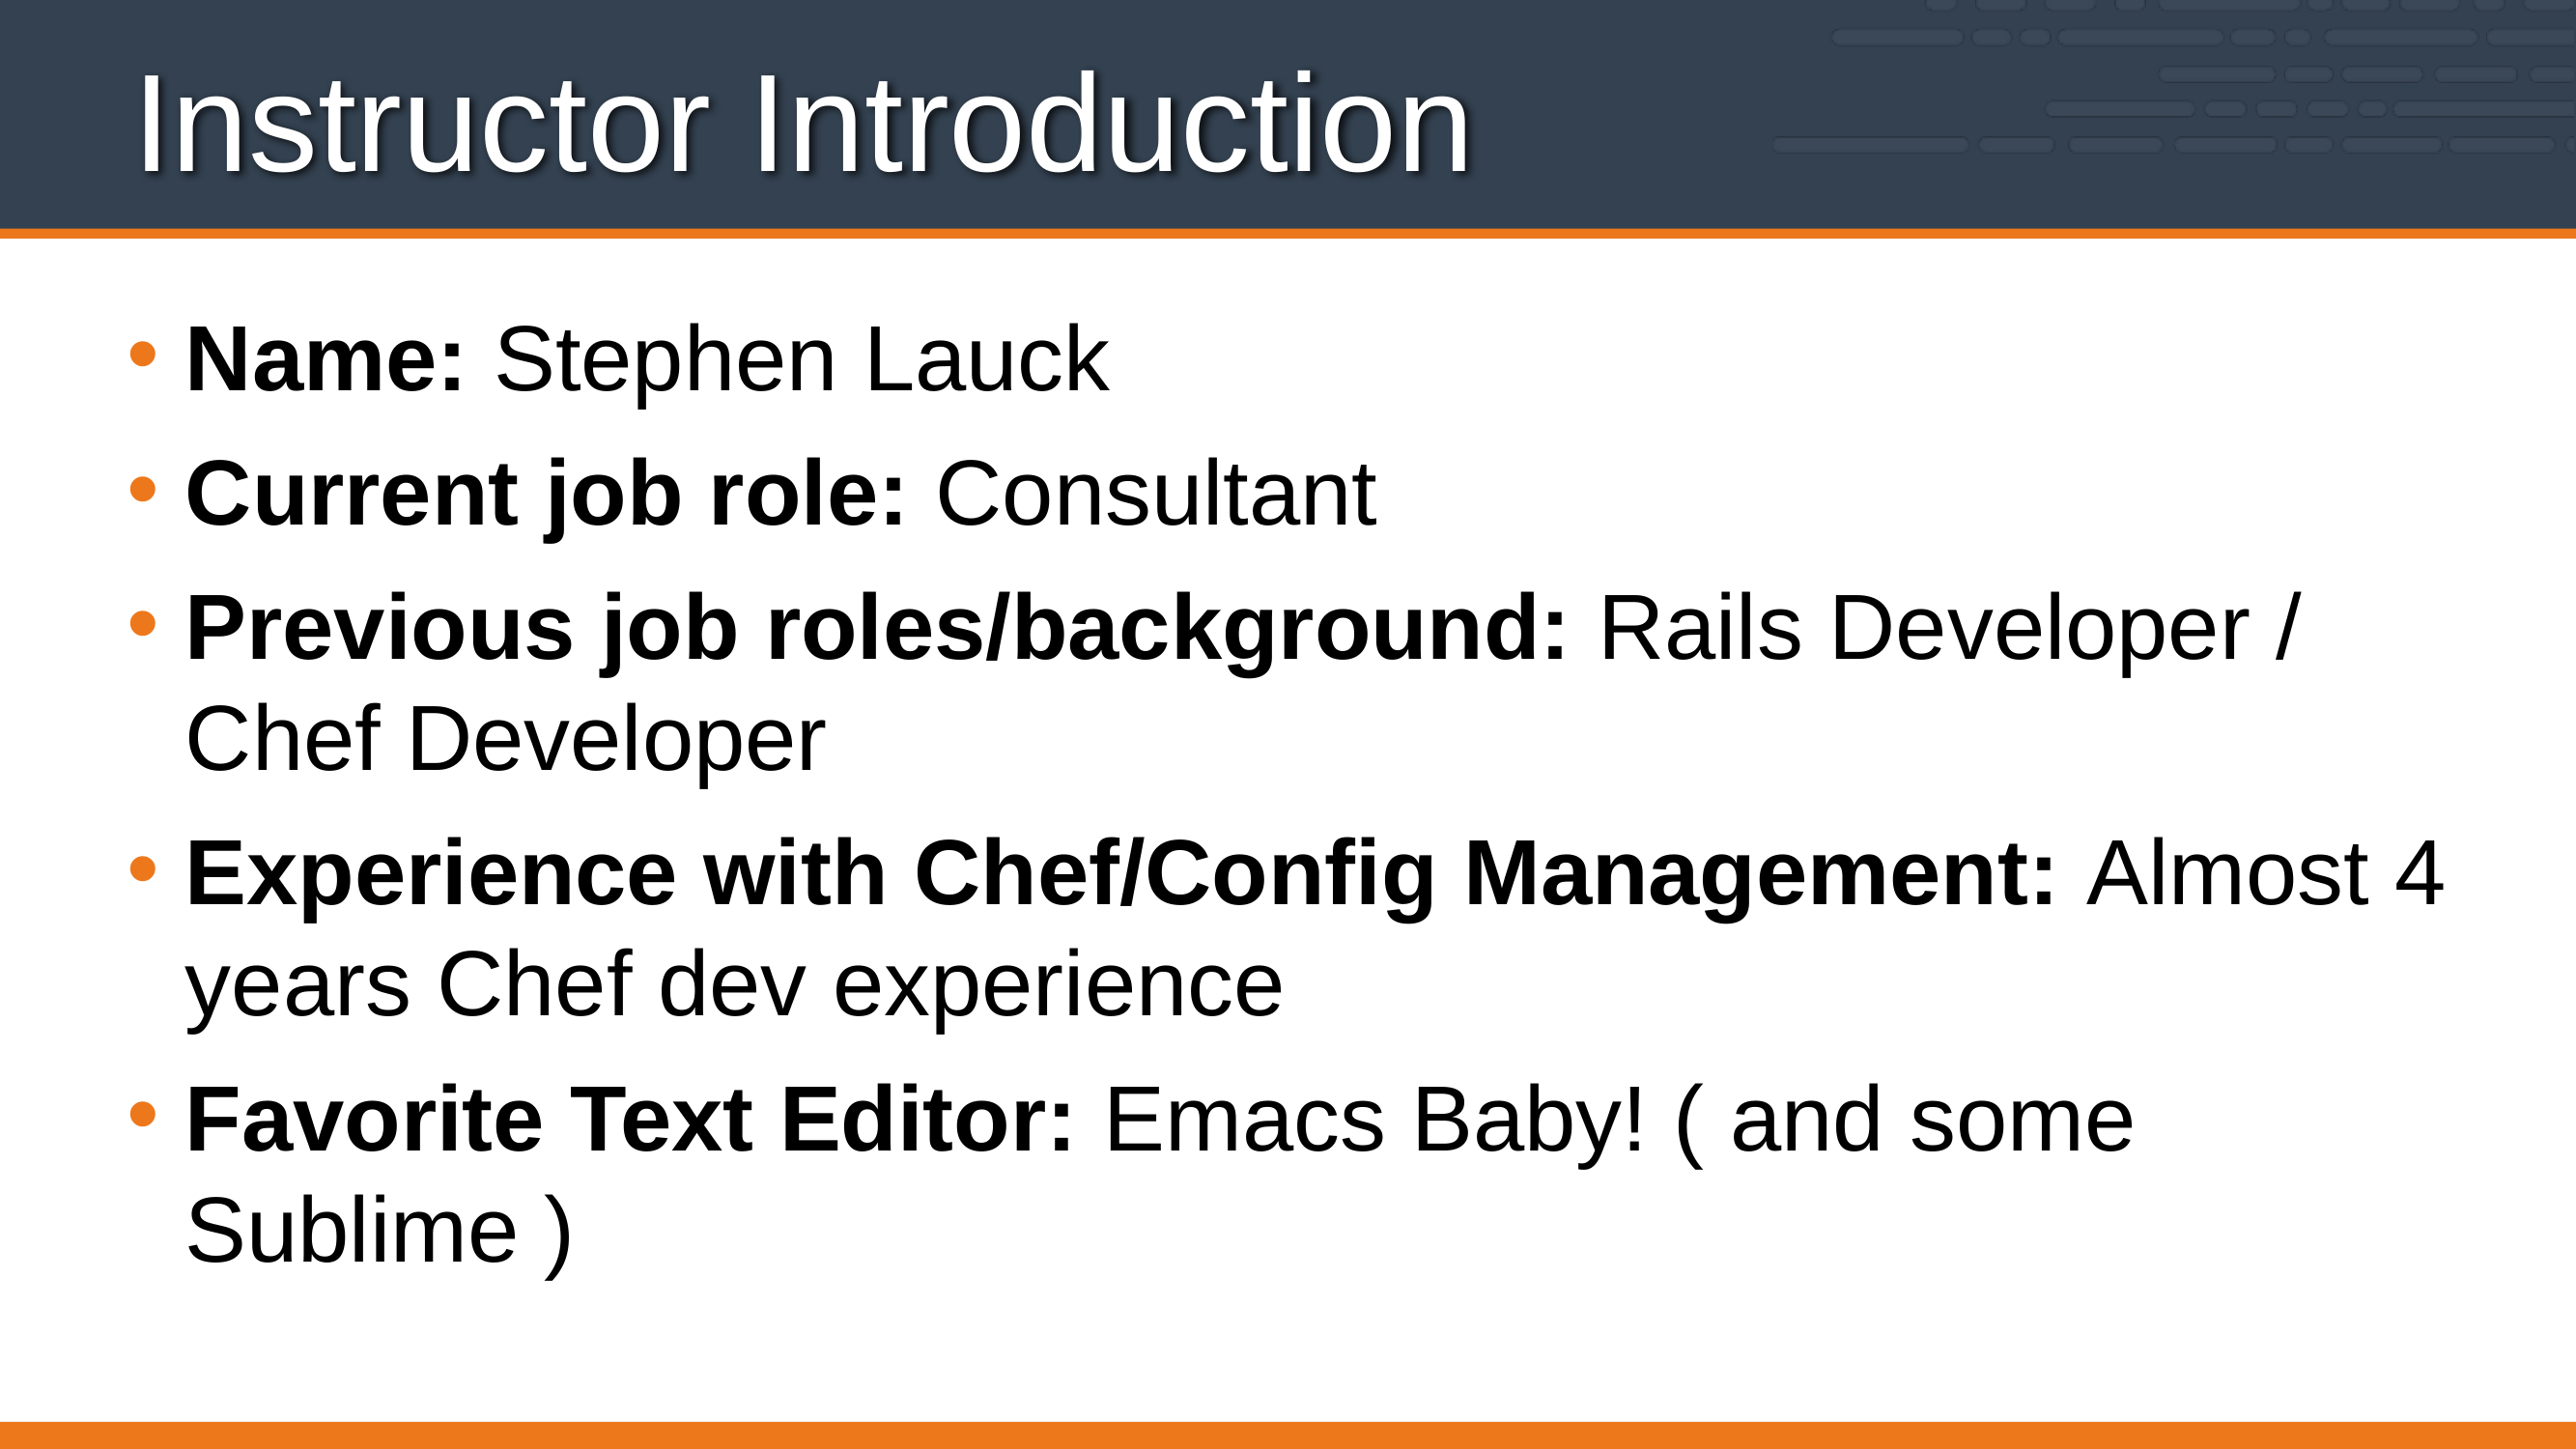

# Instructor Introduction
Name: Stephen Lauck
Current job role: Consultant
Previous job roles/background: Rails Developer / Chef Developer
Experience with Chef/Config Management: Almost 4 years Chef dev experience
Favorite Text Editor: Emacs Baby! ( and some Sublime )